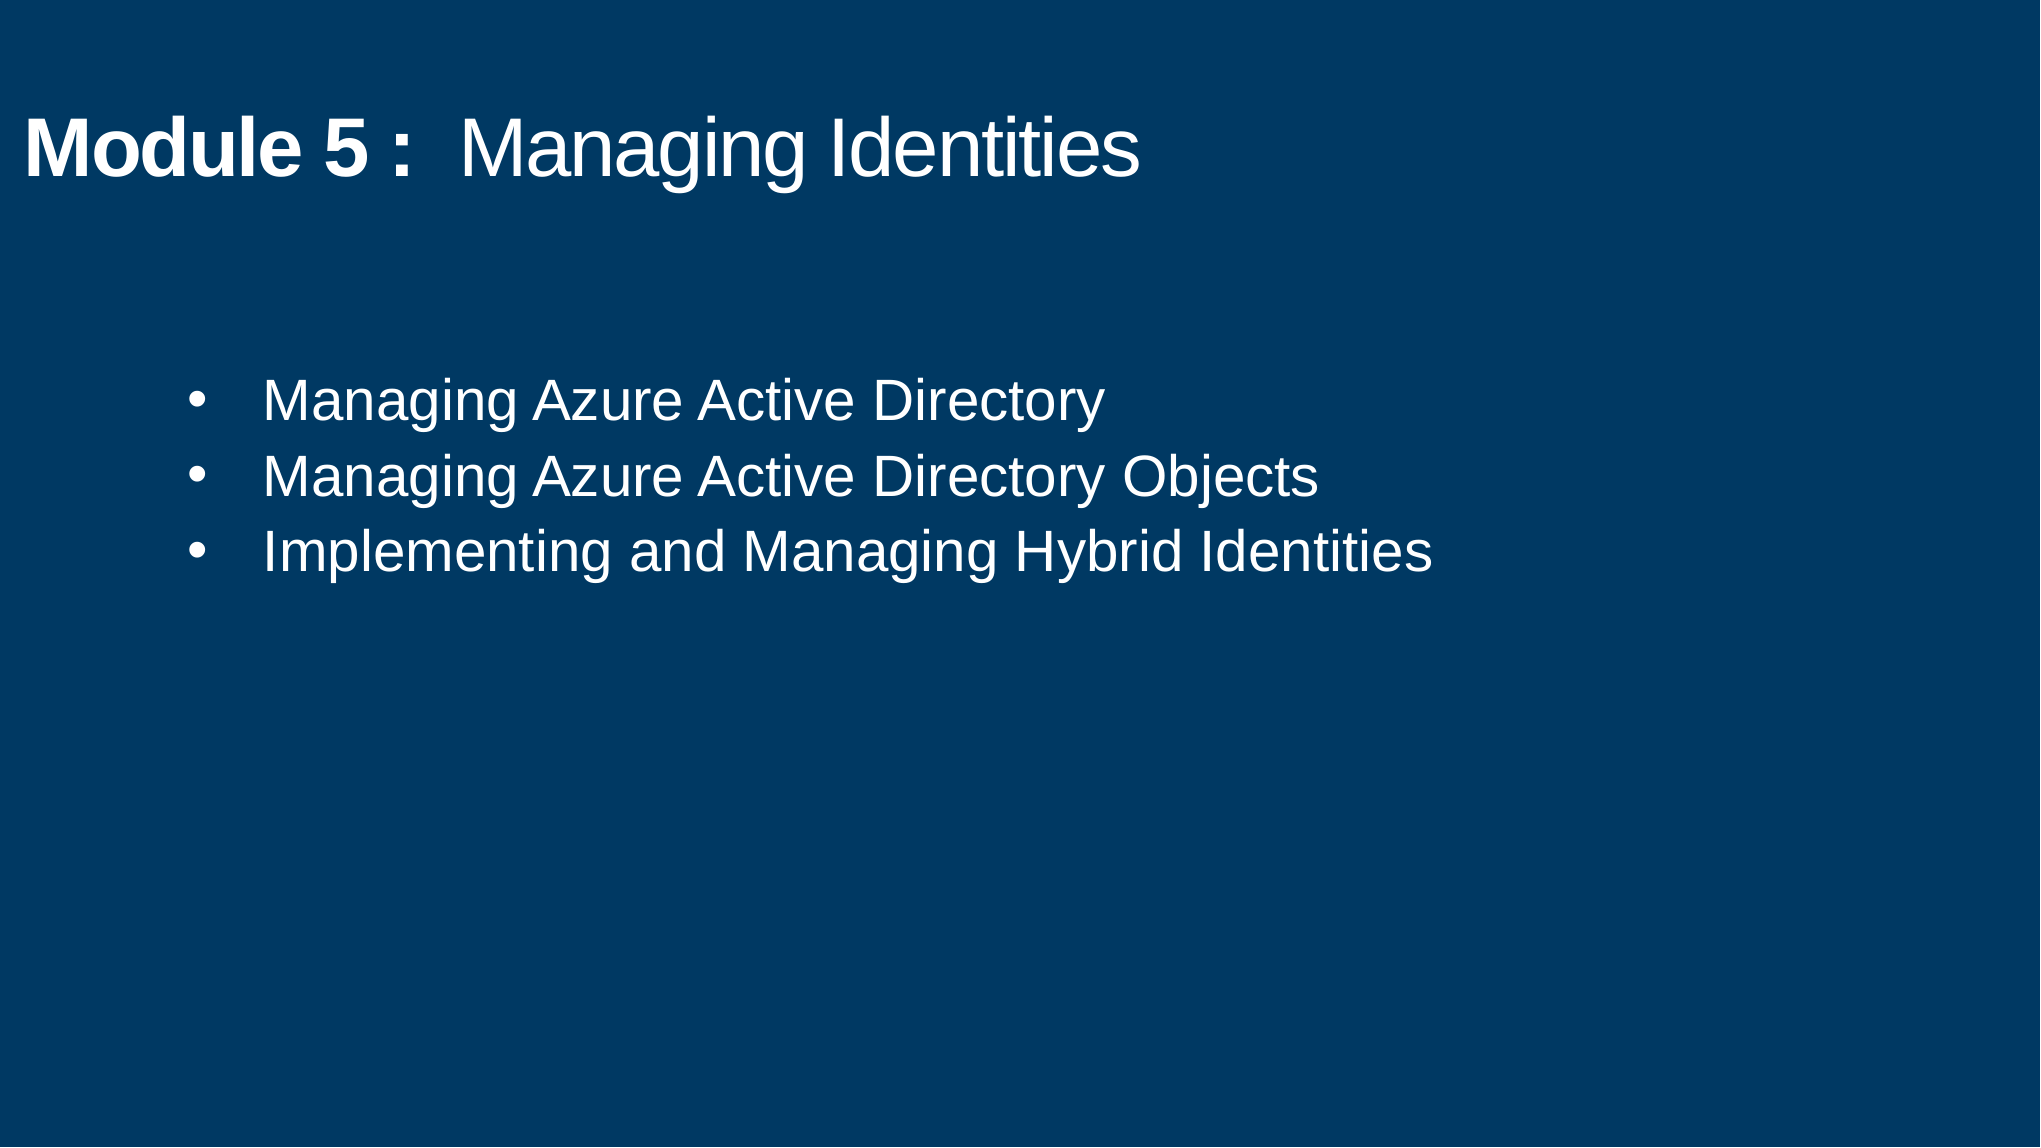

# Module 5 :  Managing Identities
Managing Azure Active Directory
Managing Azure Active Directory Objects
Implementing and Managing Hybrid Identities